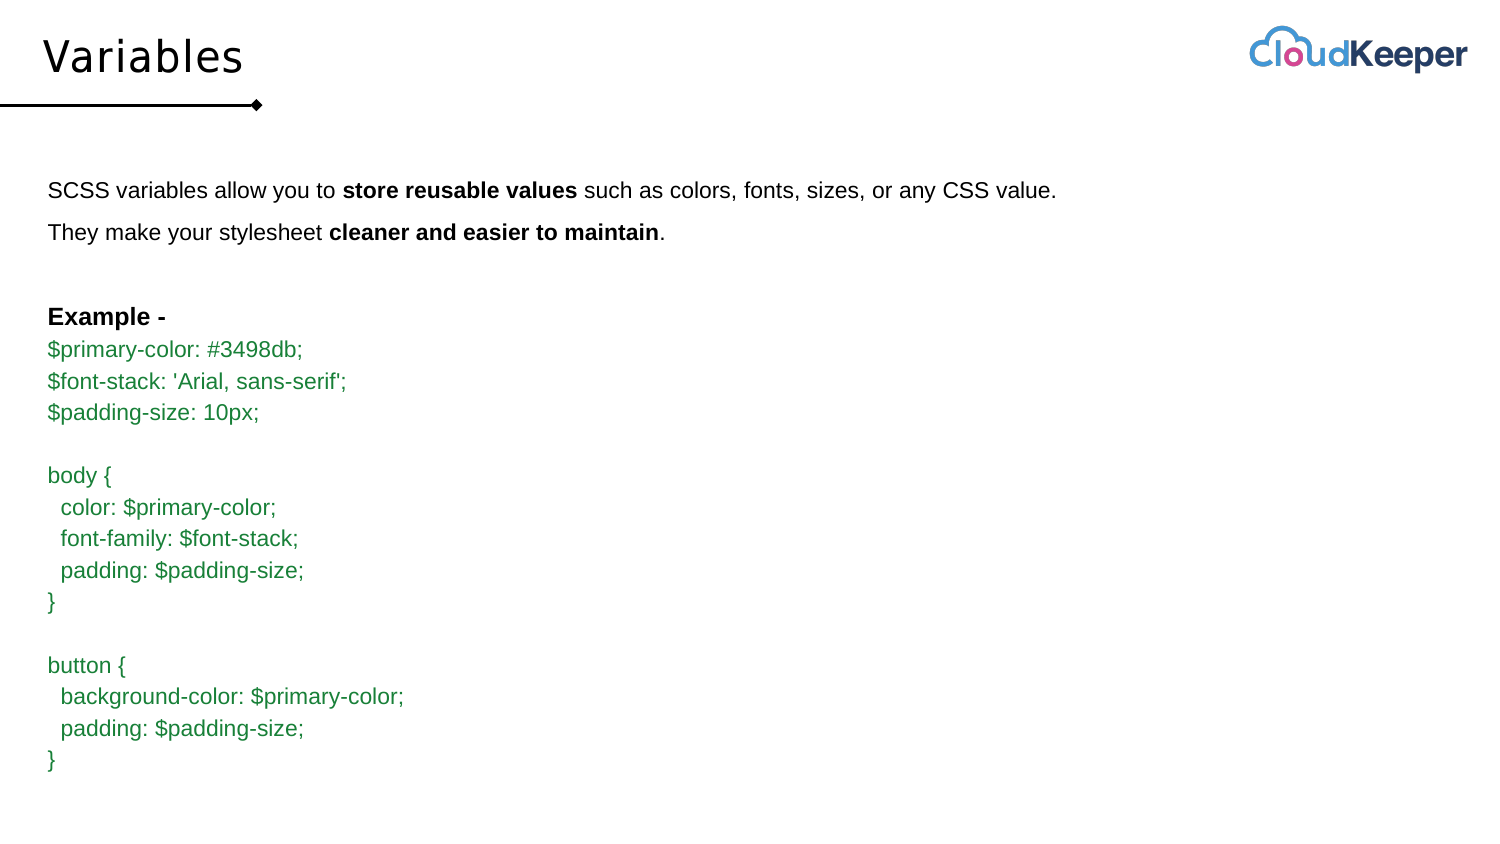

# Variables
SCSS variables allow you to store reusable values such as colors, fonts, sizes, or any CSS value.
They make your stylesheet cleaner and easier to maintain.

Example -
$primary-color: #3498db;
$font-stack: 'Arial, sans-serif';
$padding-size: 10px;

body {
  color: $primary-color;
  font-family: $font-stack;
  padding: $padding-size;
}

button {
  background-color: $primary-color;
  padding: $padding-size;
}